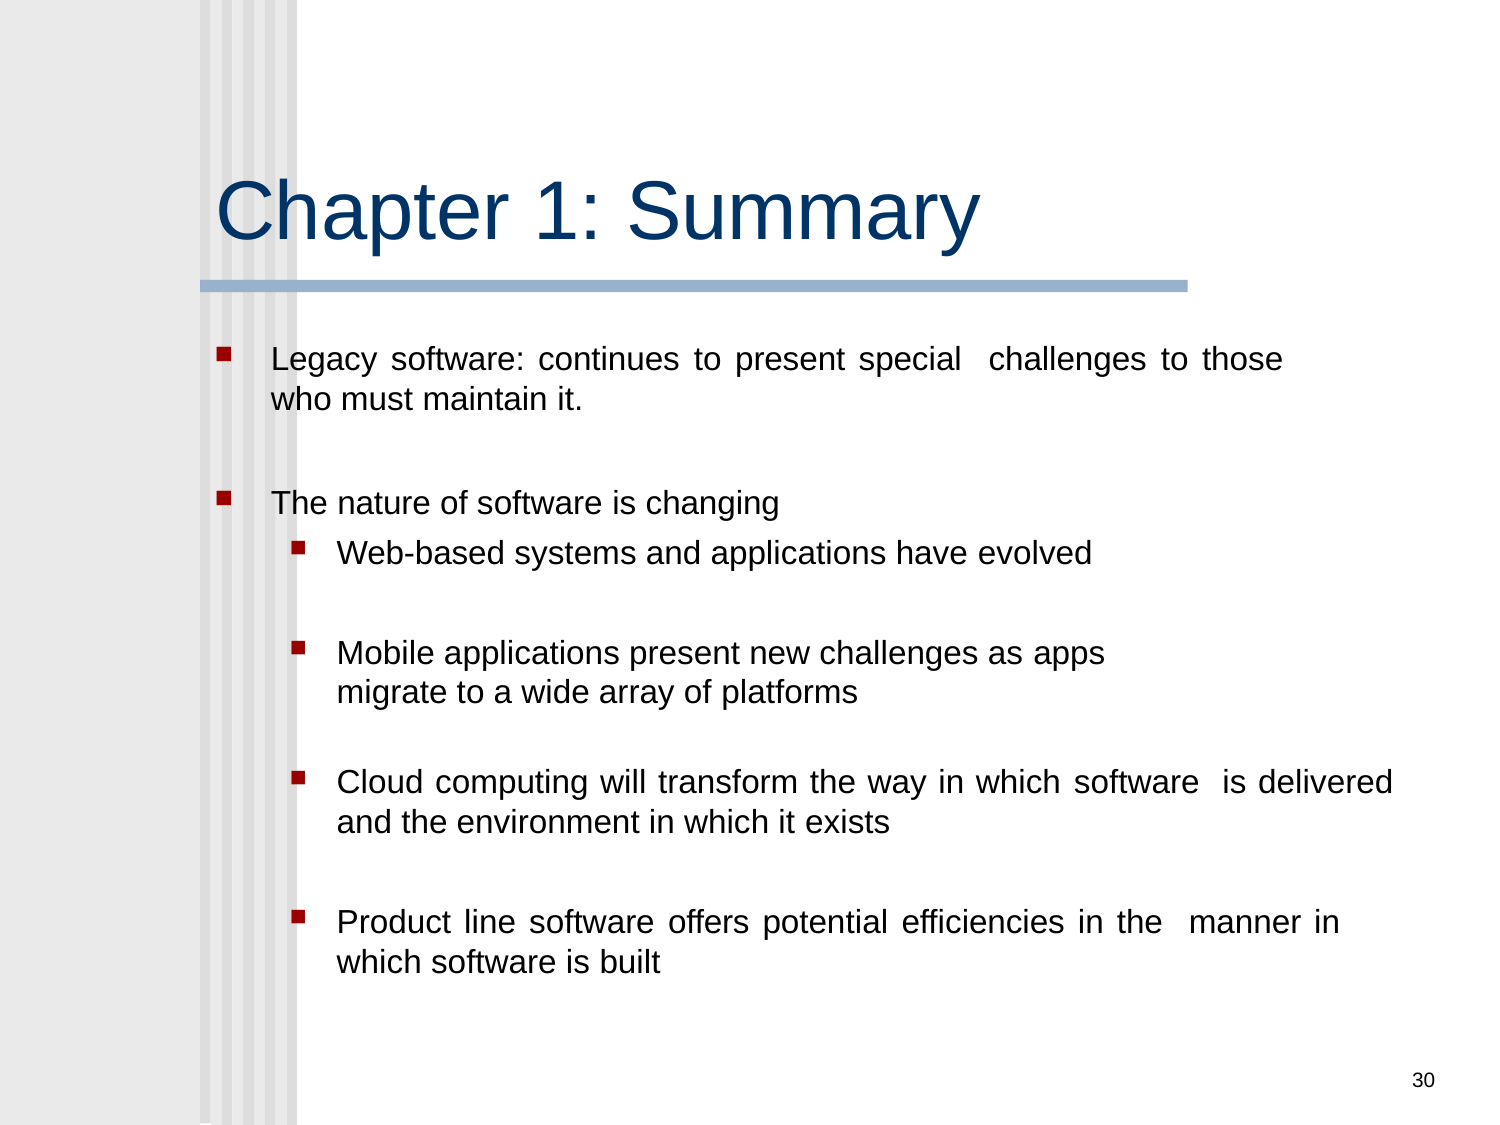

# Chapter 1: Summary

Legacy software: continues to present special  challenges to those who must maintain it.

The nature of software is changing
Web-based systems and applications have evolved

Mobile applications present new challenges as apps
migrate to a wide array of platforms

Cloud computing will transform the way in which software  is delivered and the environment in which it exists

Product line software offers potential efficiencies in the  manner in which software is built
30